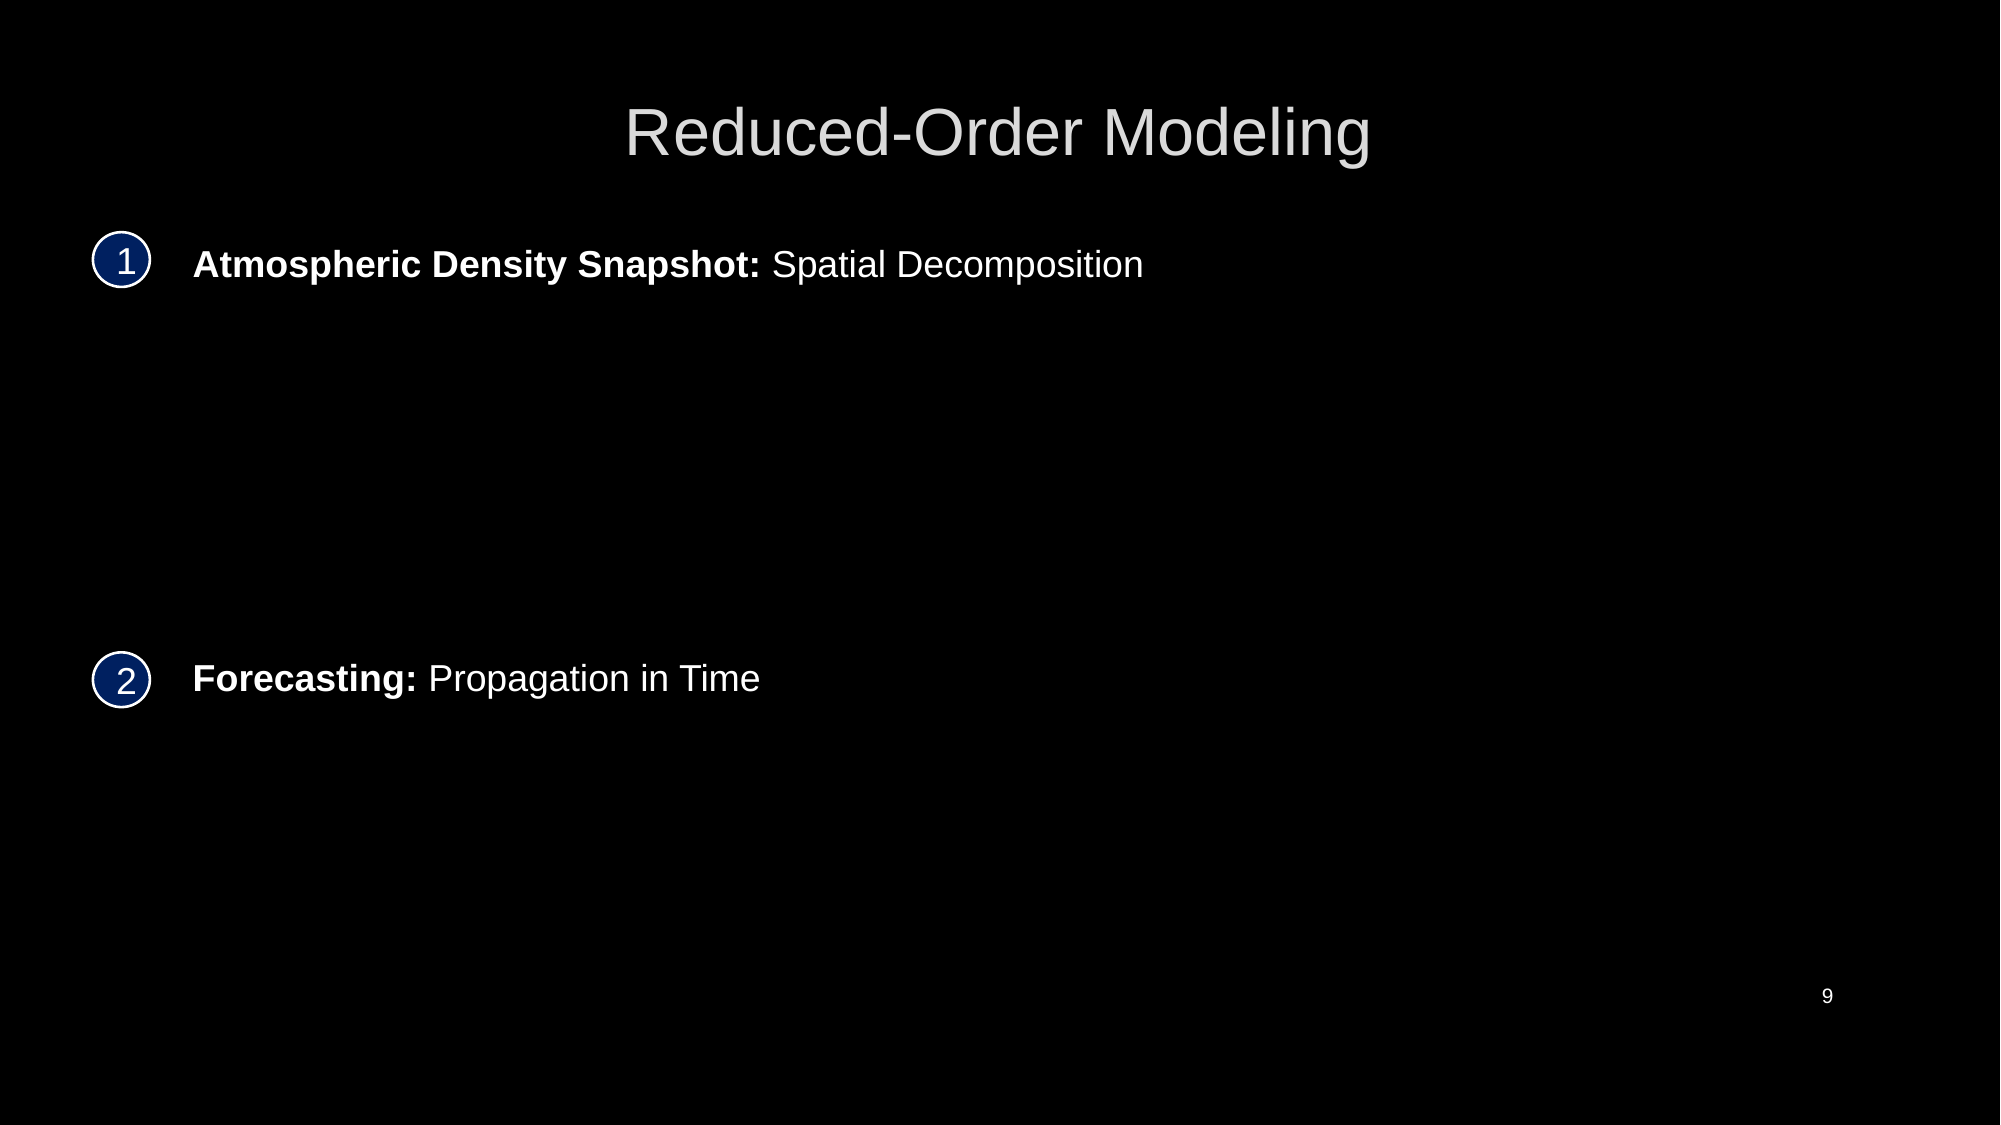

# Reduced-Order Modeling
1
Atmospheric Density Snapshot: Spatial Decomposition
Forecasting: Propagation in Time
2
9